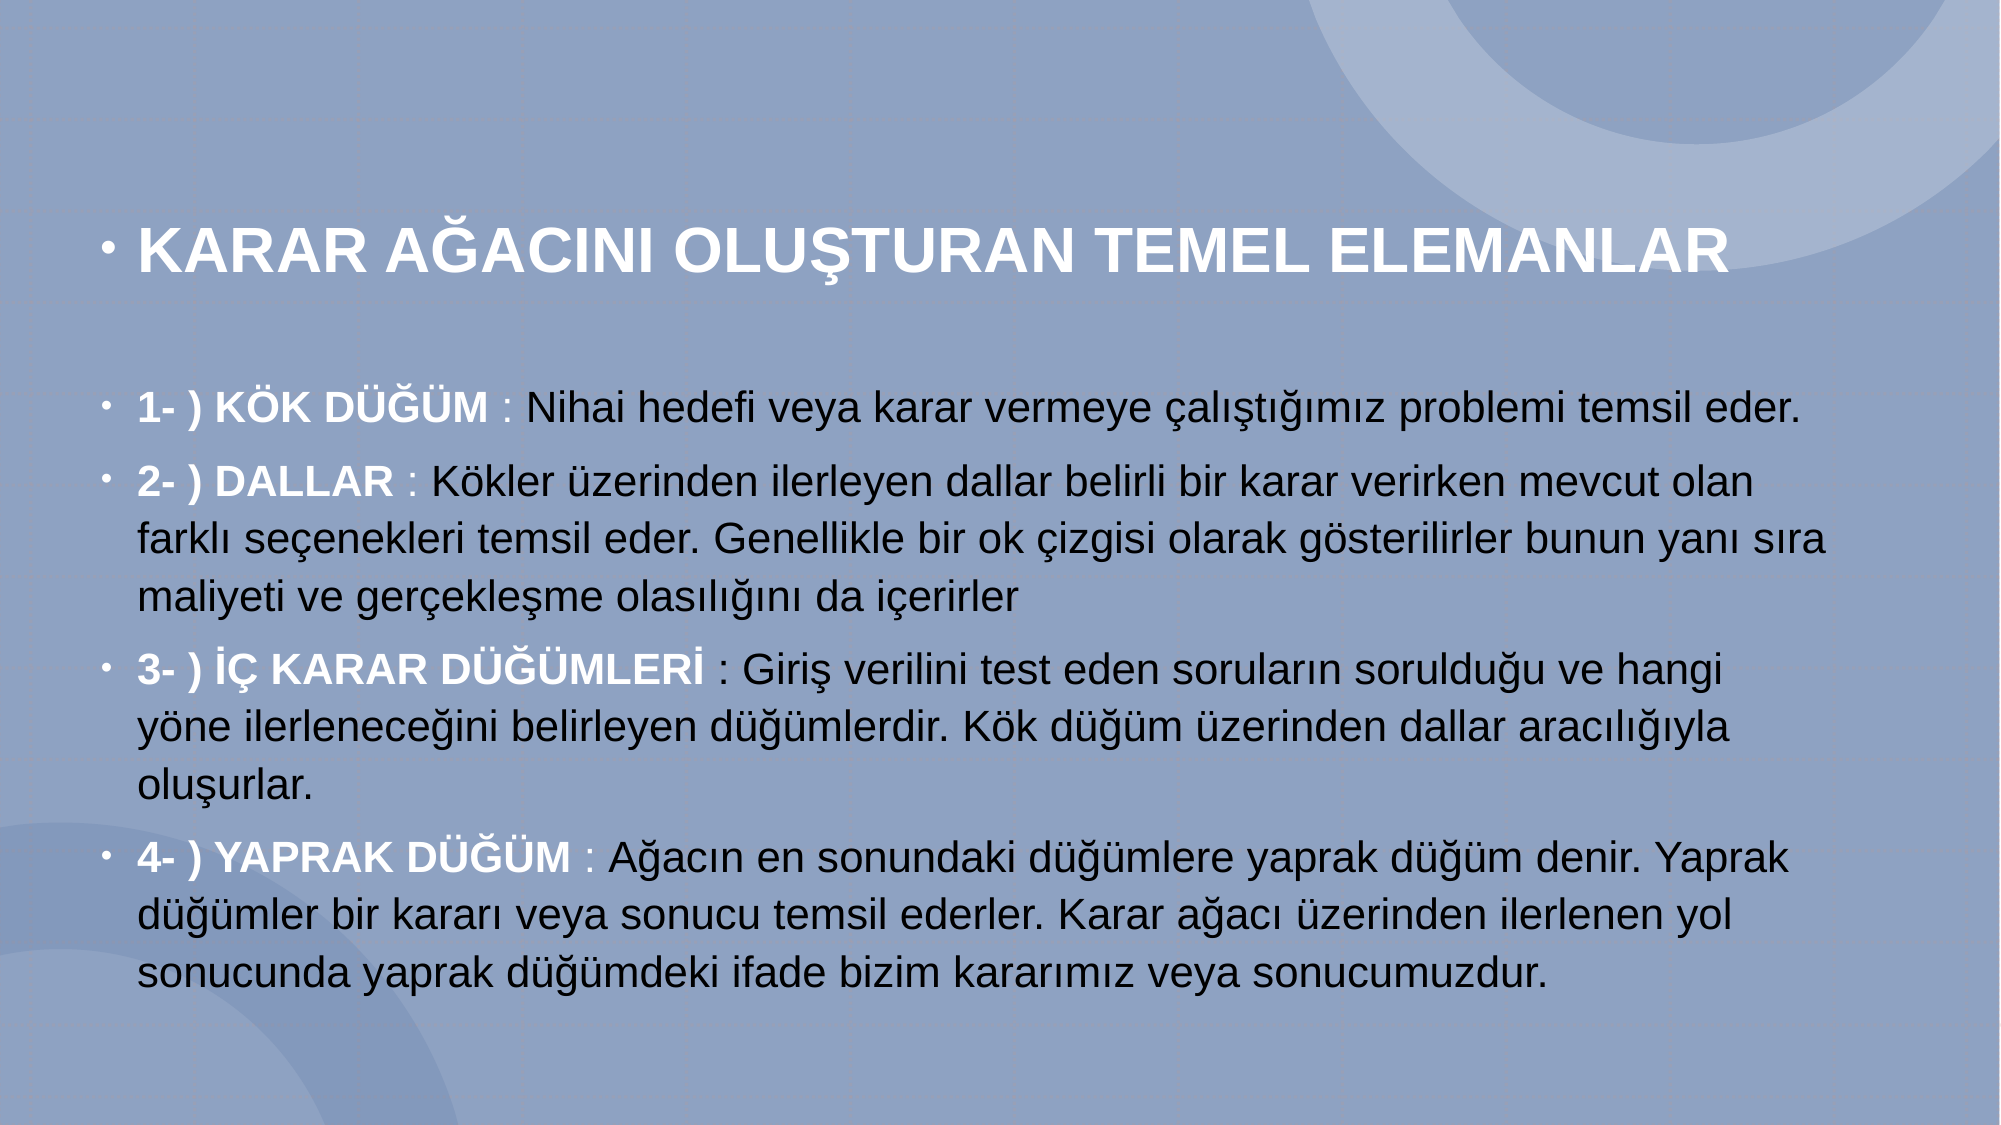

KARAR AĞACINI OLUŞTURAN TEMEL ELEMANLAR

1- ) KÖK DÜĞÜM : Nihai hedefi veya karar vermeye çalıştığımız problemi temsil eder.
2- ) DALLAR : Kökler üzerinden ilerleyen dallar belirli bir karar verirken mevcut olan farklı seçenekleri temsil eder. Genellikle bir ok çizgisi olarak gösterilirler bunun yanı sıra maliyeti ve gerçekleşme olasılığını da içerirler
3- ) İÇ KARAR DÜĞÜMLERİ : Giriş verilini test eden soruların sorulduğu ve hangi yöne ilerleneceğini belirleyen düğümlerdir. Kök düğüm üzerinden dallar aracılığıyla oluşurlar.
4- ) YAPRAK DÜĞÜM : Ağacın en sonundaki düğümlere yaprak düğüm denir. Yaprak düğümler bir kararı veya sonucu temsil ederler. Karar ağacı üzerinden ilerlenen yol sonucunda yaprak düğümdeki ifade bizim kararımız veya sonucumuzdur.